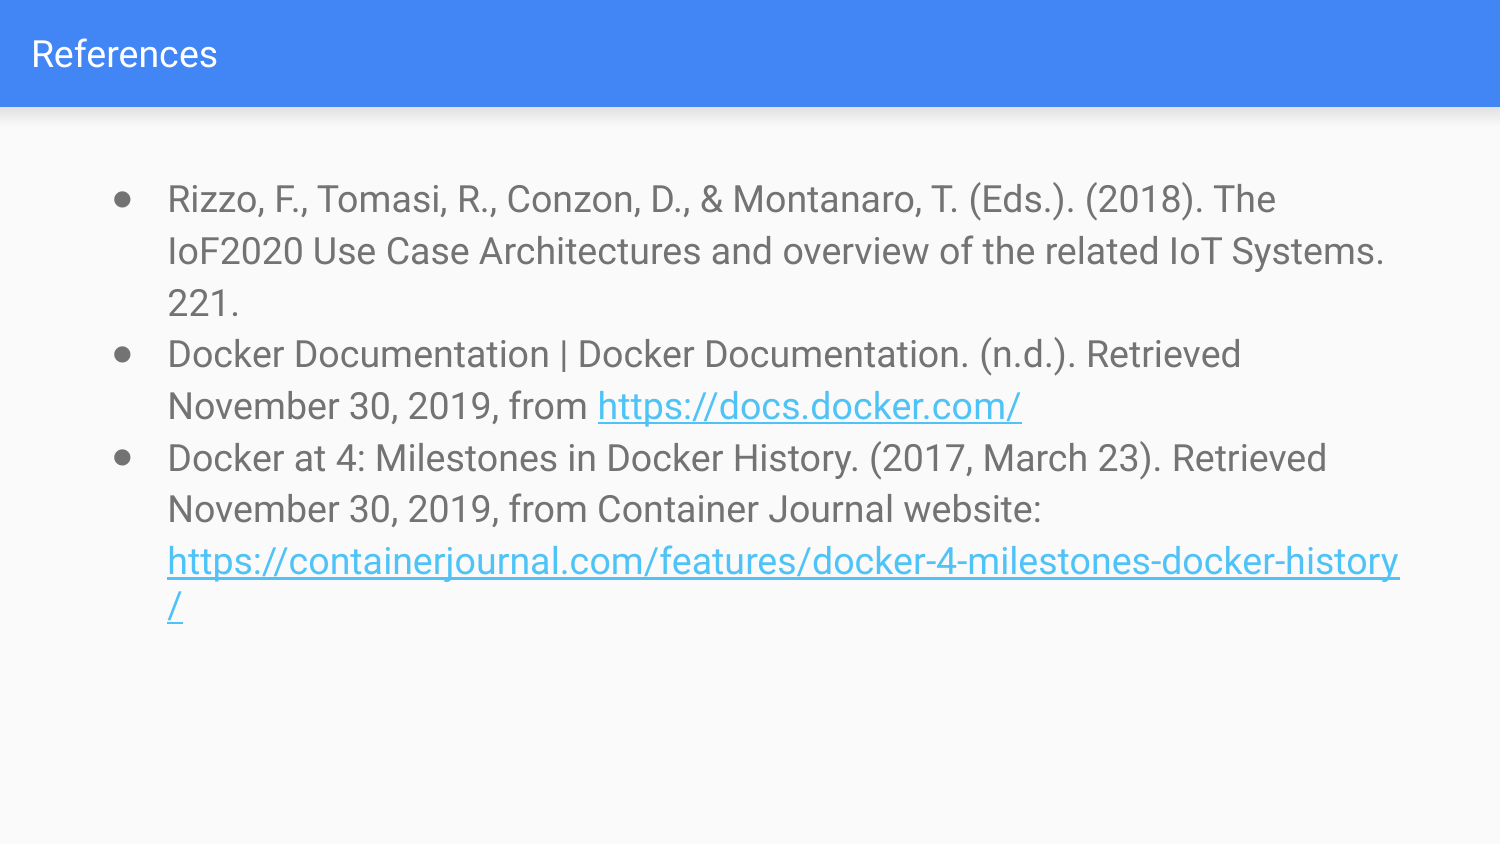

# References
Rizzo, F., Tomasi, R., Conzon, D., & Montanaro, T. (Eds.). (2018). The IoF2020 Use Case Architectures and overview of the related IoT Systems. 221.
Docker Documentation | Docker Documentation. (n.d.). Retrieved November 30, 2019, from https://docs.docker.com/
Docker at 4: Milestones in Docker History. (2017, March 23). Retrieved November 30, 2019, from Container Journal website: https://containerjournal.com/features/docker-4-milestones-docker-history/